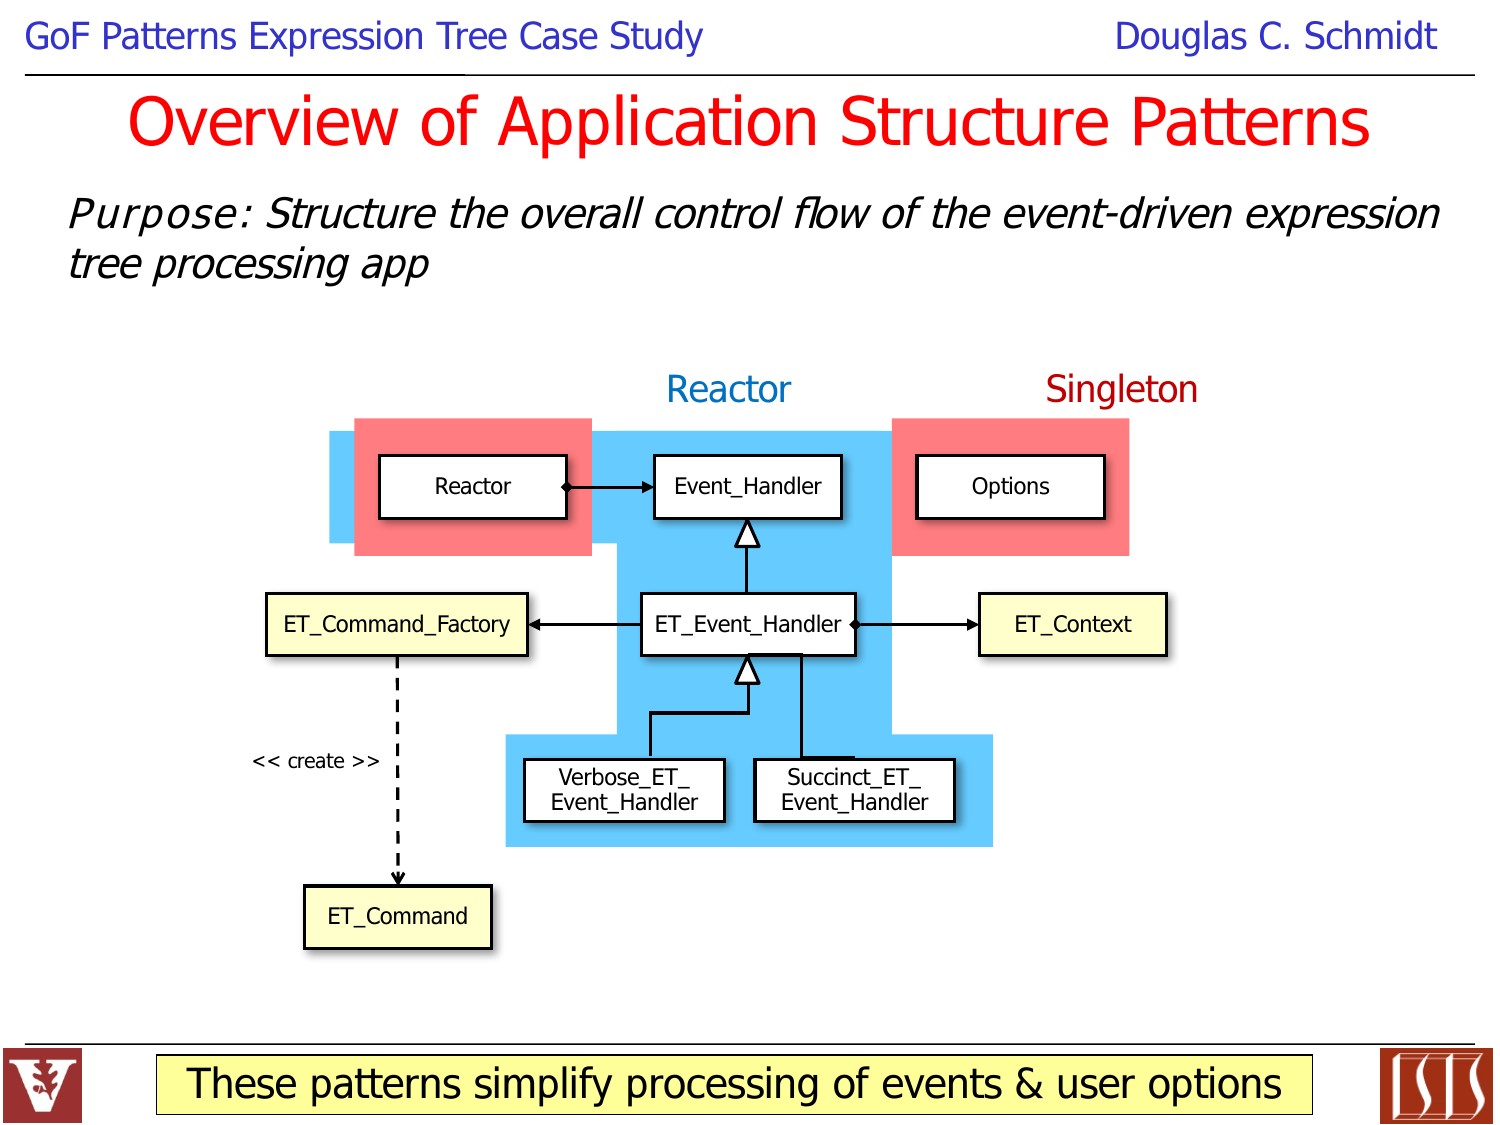

# Overview of Application Structure Patterns
Purpose: Structure the overall control flow of the event-driven expression tree processing app
Reactor

Singleton

Reactor
Event_Handler
Options

ET_Command_Factory
ET_Event_Handler
ET_Context

<< create >>
Verbose_ET_
Event_Handler
Succinct_ET_
Event_Handler
ET_Command
These patterns simplify processing of events & user options